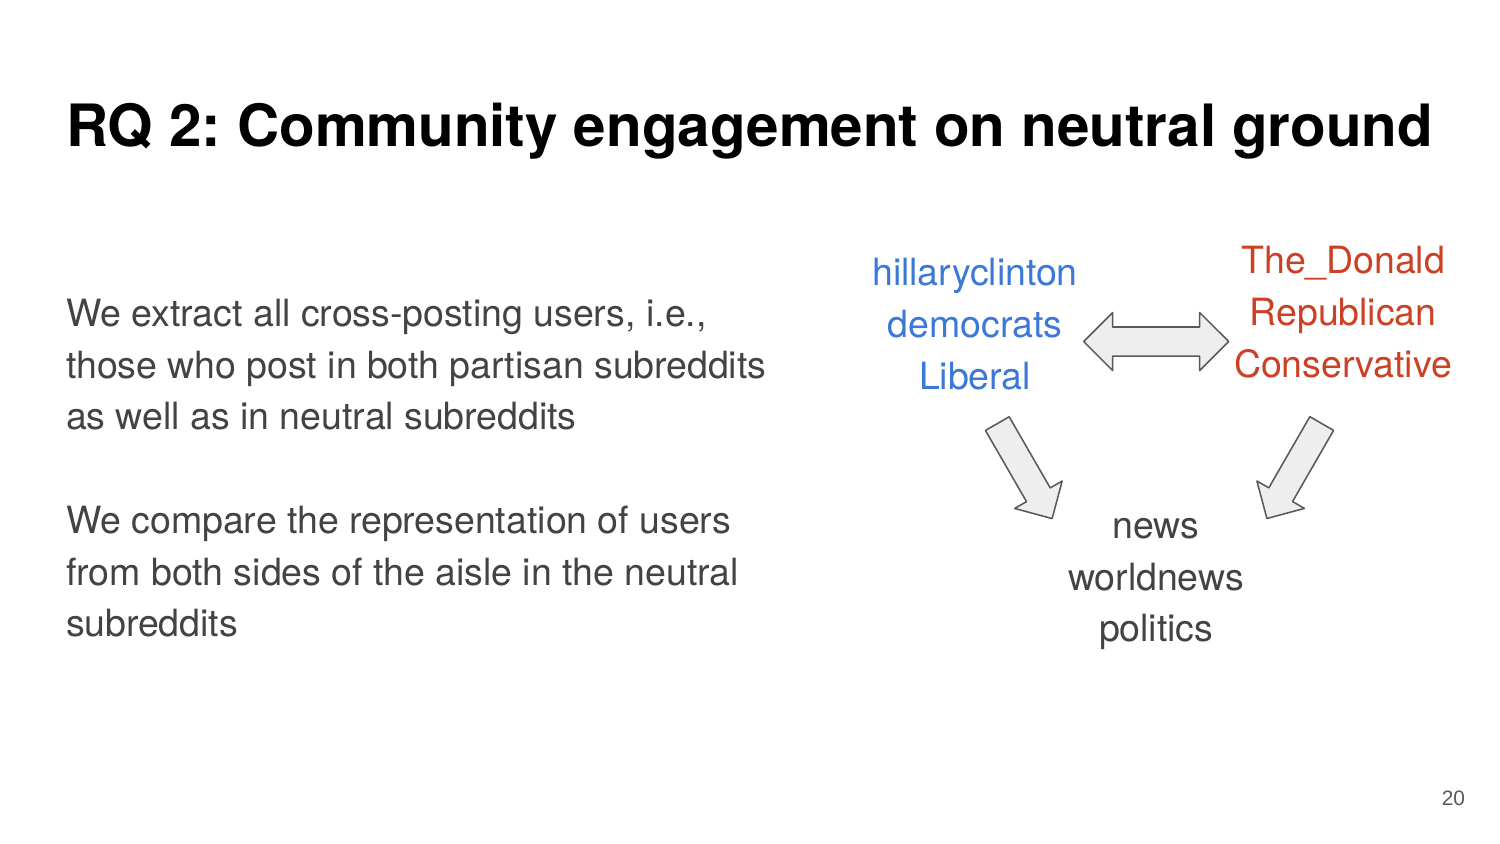

# RQ 2: Community engagement on neutral ground

We extract all cross-posting users, i.e.,
those who post in both partisan subreddits
as well as in neutral subreddits
We compare the representation of users
from both sides of the aisle in the neutral
subreddits
The_Donald
Republican
Conservative
hillaryclinton
democrats
Liberal

news
worldnews
politics
20